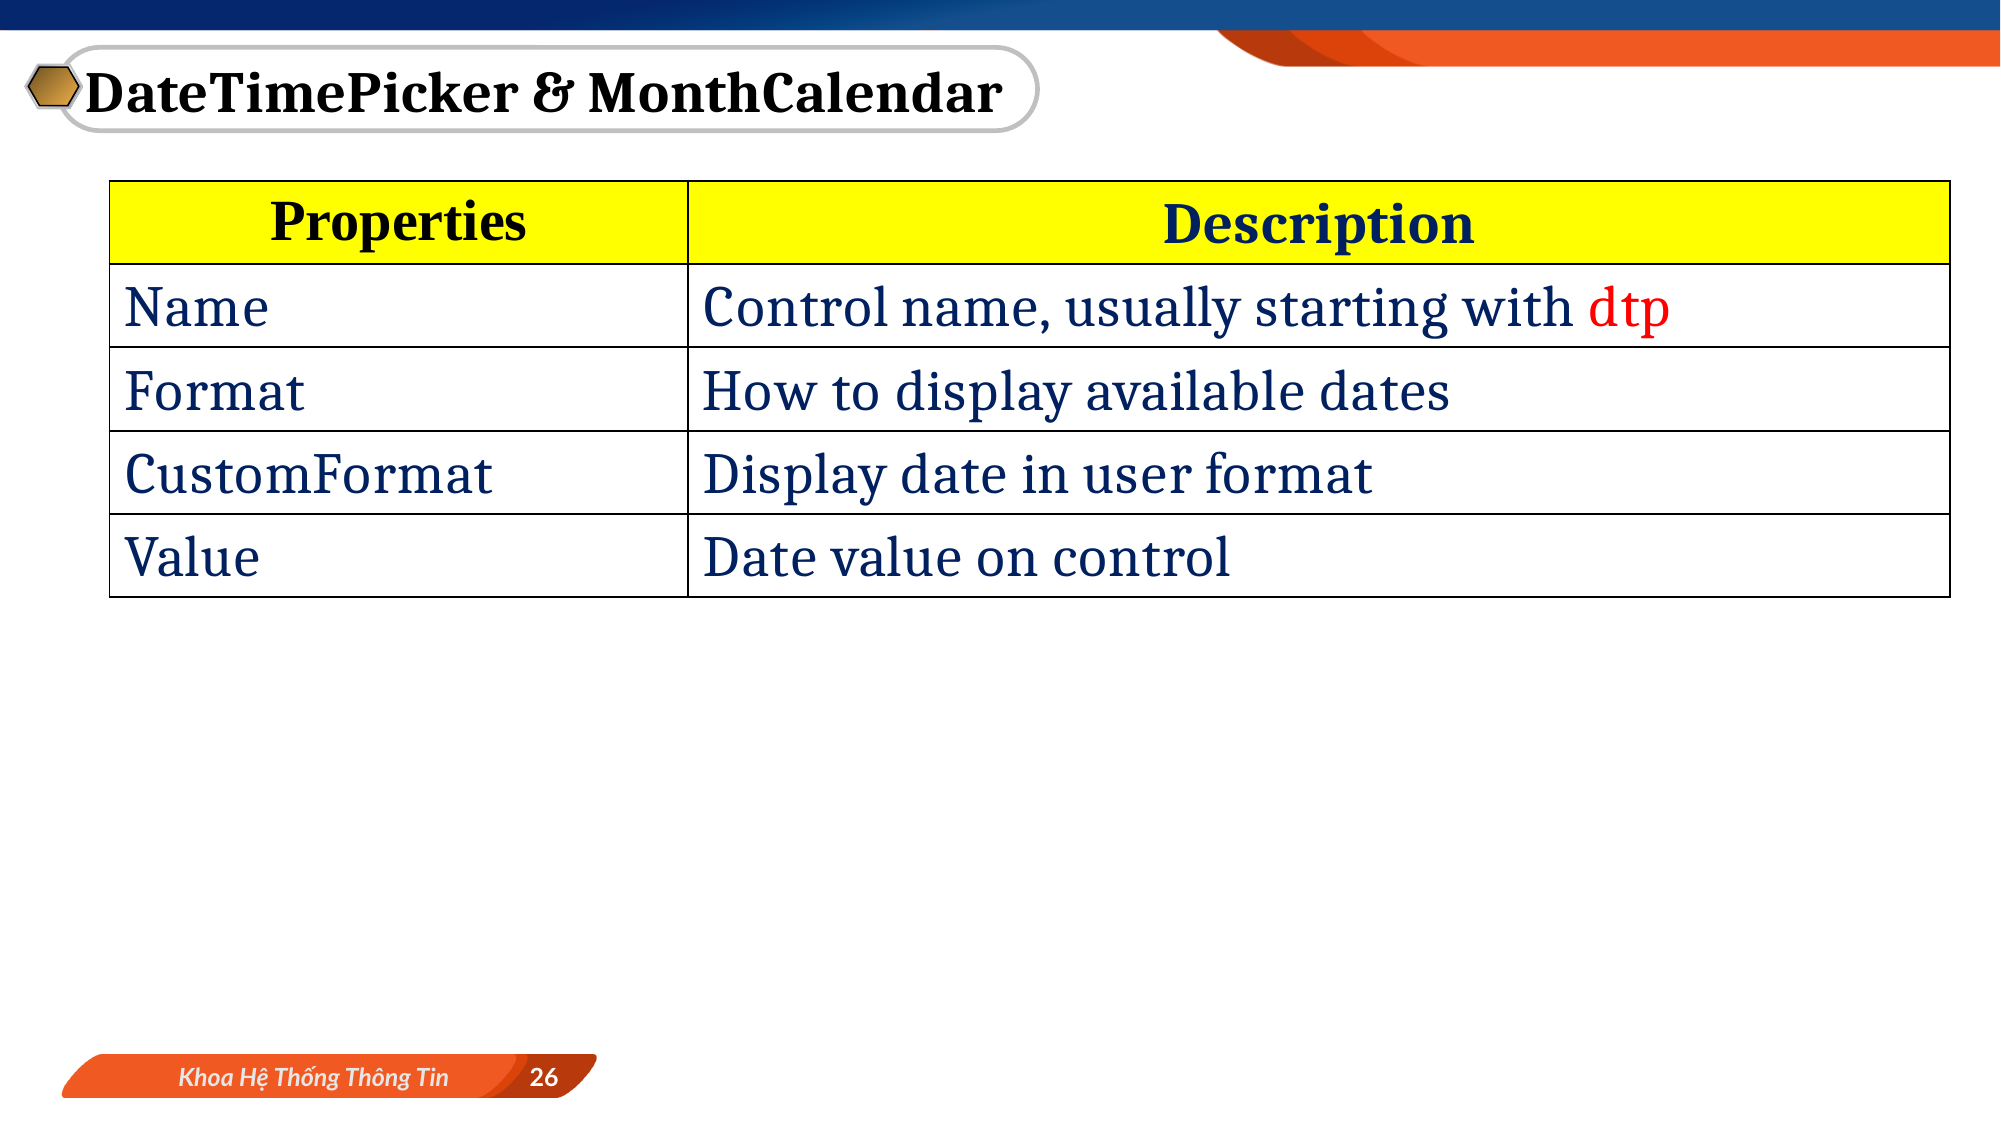

DateTimePicker & MonthCalendar

| Properties | Description |
| --- | --- |
| Name | Control name, usually starting with dtp |
| Format | How to display available dates |
| CustomFormat | Display date in user format |
| Value | Date value on control |
26
Khoa Hệ Thống Thông Tin